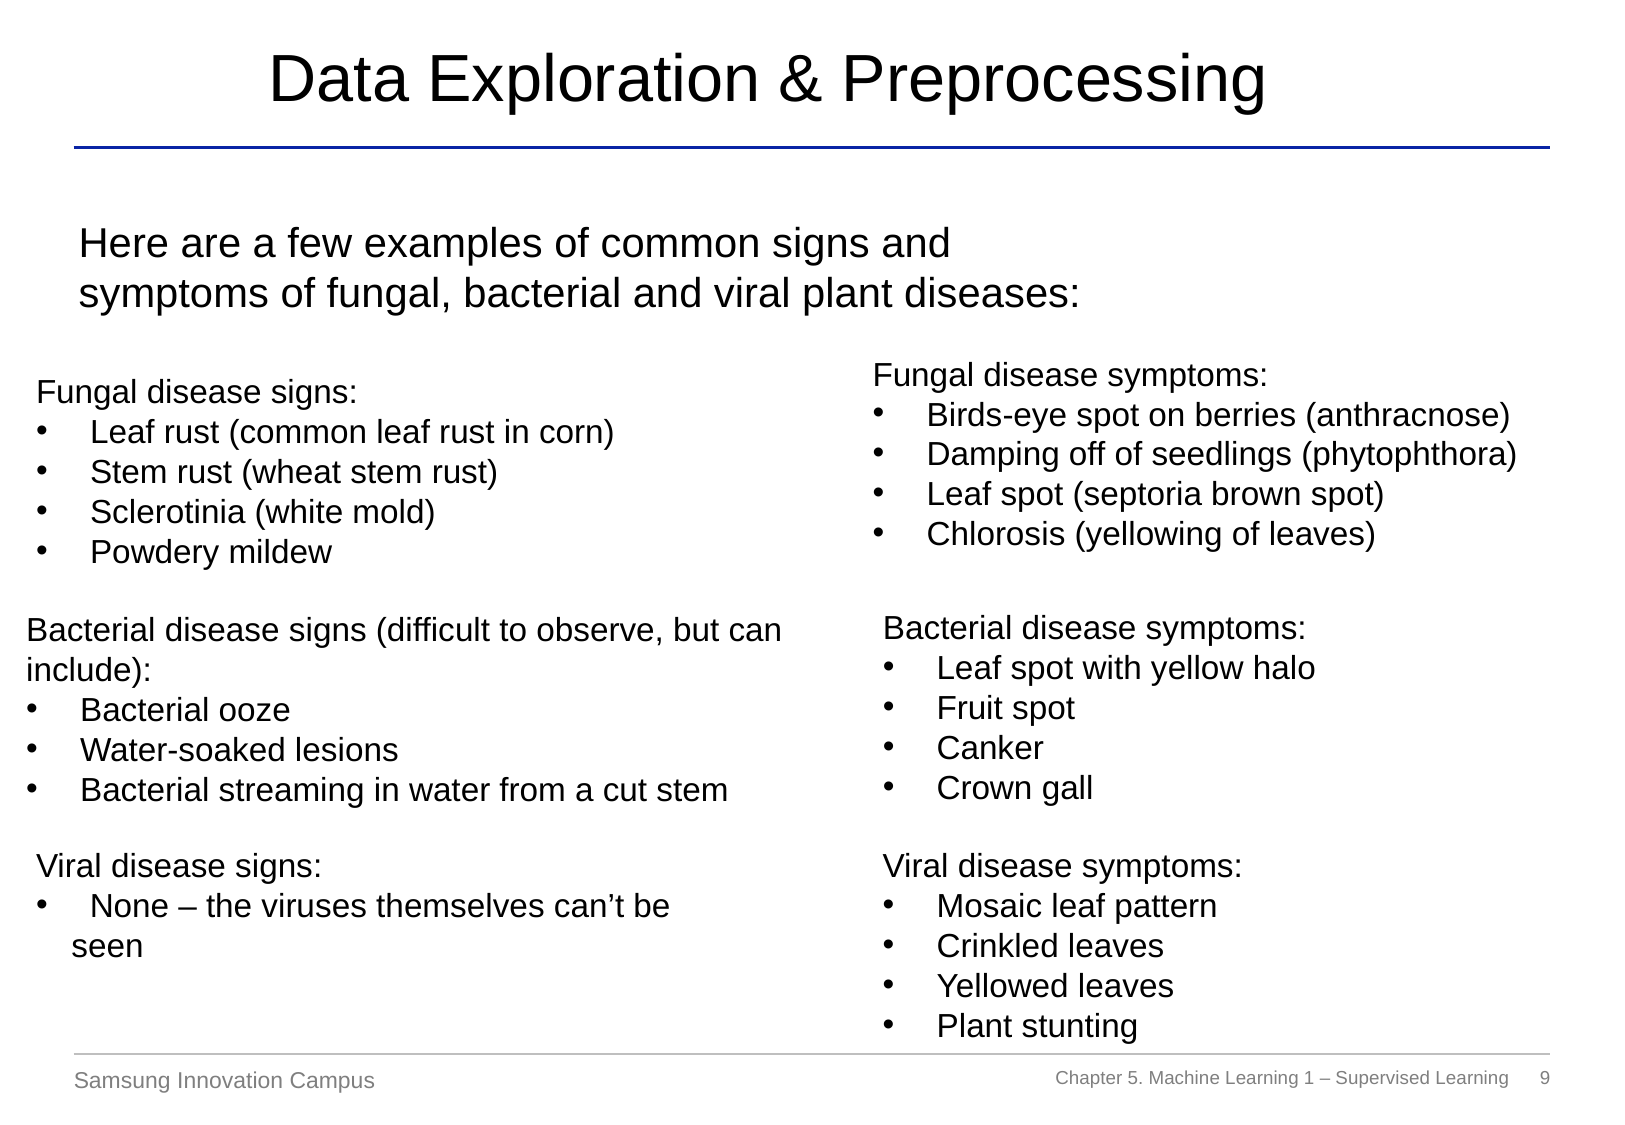

Data Exploration & Preprocessing and
Here are a few examples of common signs and symptoms of fungal, bacterial and viral plant diseases:
Fungal disease symptoms:
  Birds-eye spot on berries (anthracnose)
  Damping off of seedlings (phytophthora)
  Leaf spot (septoria brown spot)
  Chlorosis (yellowing of leaves)
Fungal disease signs:
  Leaf rust (common leaf rust in corn)
  Stem rust (wheat stem rust)
  Sclerotinia (white mold)
  Powdery mildew
Bacterial disease symptoms:
  Leaf spot with yellow halo
  Fruit spot
  Canker
  Crown gall
Bacterial disease signs (difficult to observe, but can include):
  Bacterial ooze
  Water-soaked lesions
  Bacterial streaming in water from a cut stem
Viral disease signs:
  None – the viruses themselves can’t be seen
Viral disease symptoms:
  Mosaic leaf pattern
  Crinkled leaves
  Yellowed leaves
  Plant stunting